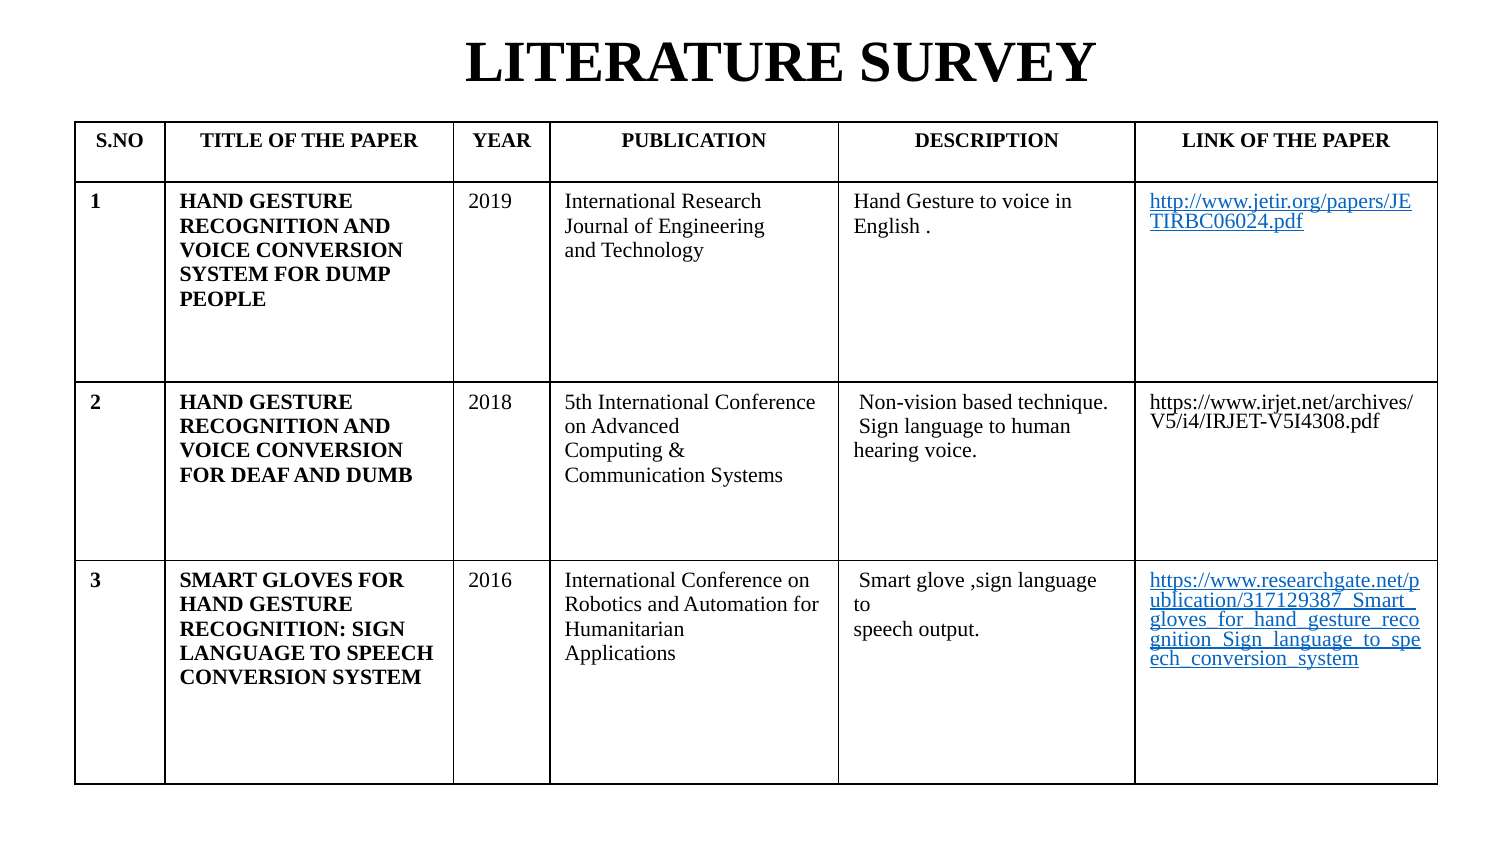

# LITERATURE SURVEY
| S.NO | TITLE OF THE PAPER | YEAR | PUBLICATION | DESCRIPTION | LINK OF THE PAPER |
| --- | --- | --- | --- | --- | --- |
| 1 | HAND GESTURE RECOGNITION AND VOICE CONVERSION SYSTEM FOR DUMP PEOPLE | 2019 | International Research Journal of Engineering and Technology | Hand Gesture to voice in English . | http://www.jetir.org/papers/JETIRBC06024.pdf |
| 2 | HAND GESTURE RECOGNITION AND VOICE CONVERSION FOR DEAF AND DUMB | 2018 | 5th International Conference on Advanced Computing & Communication Systems | Non-vision based technique. Sign language to human hearing voice. | https://www.irjet.net/archives/V5/i4/IRJET-V5I4308.pdf |
| 3 | SMART GLOVES FOR HAND GESTURE RECOGNITION: SIGN LANGUAGE TO SPEECH CONVERSION SYSTEM | 2016 | International Conference on Robotics and Automation for Humanitarian Applications | Smart glove ,sign language to speech output. | https://www.researchgate.net/publication/317129387\_Smart\_gloves\_for\_hand\_gesture\_recognition\_Sign\_language\_to\_speech\_conversion\_system |